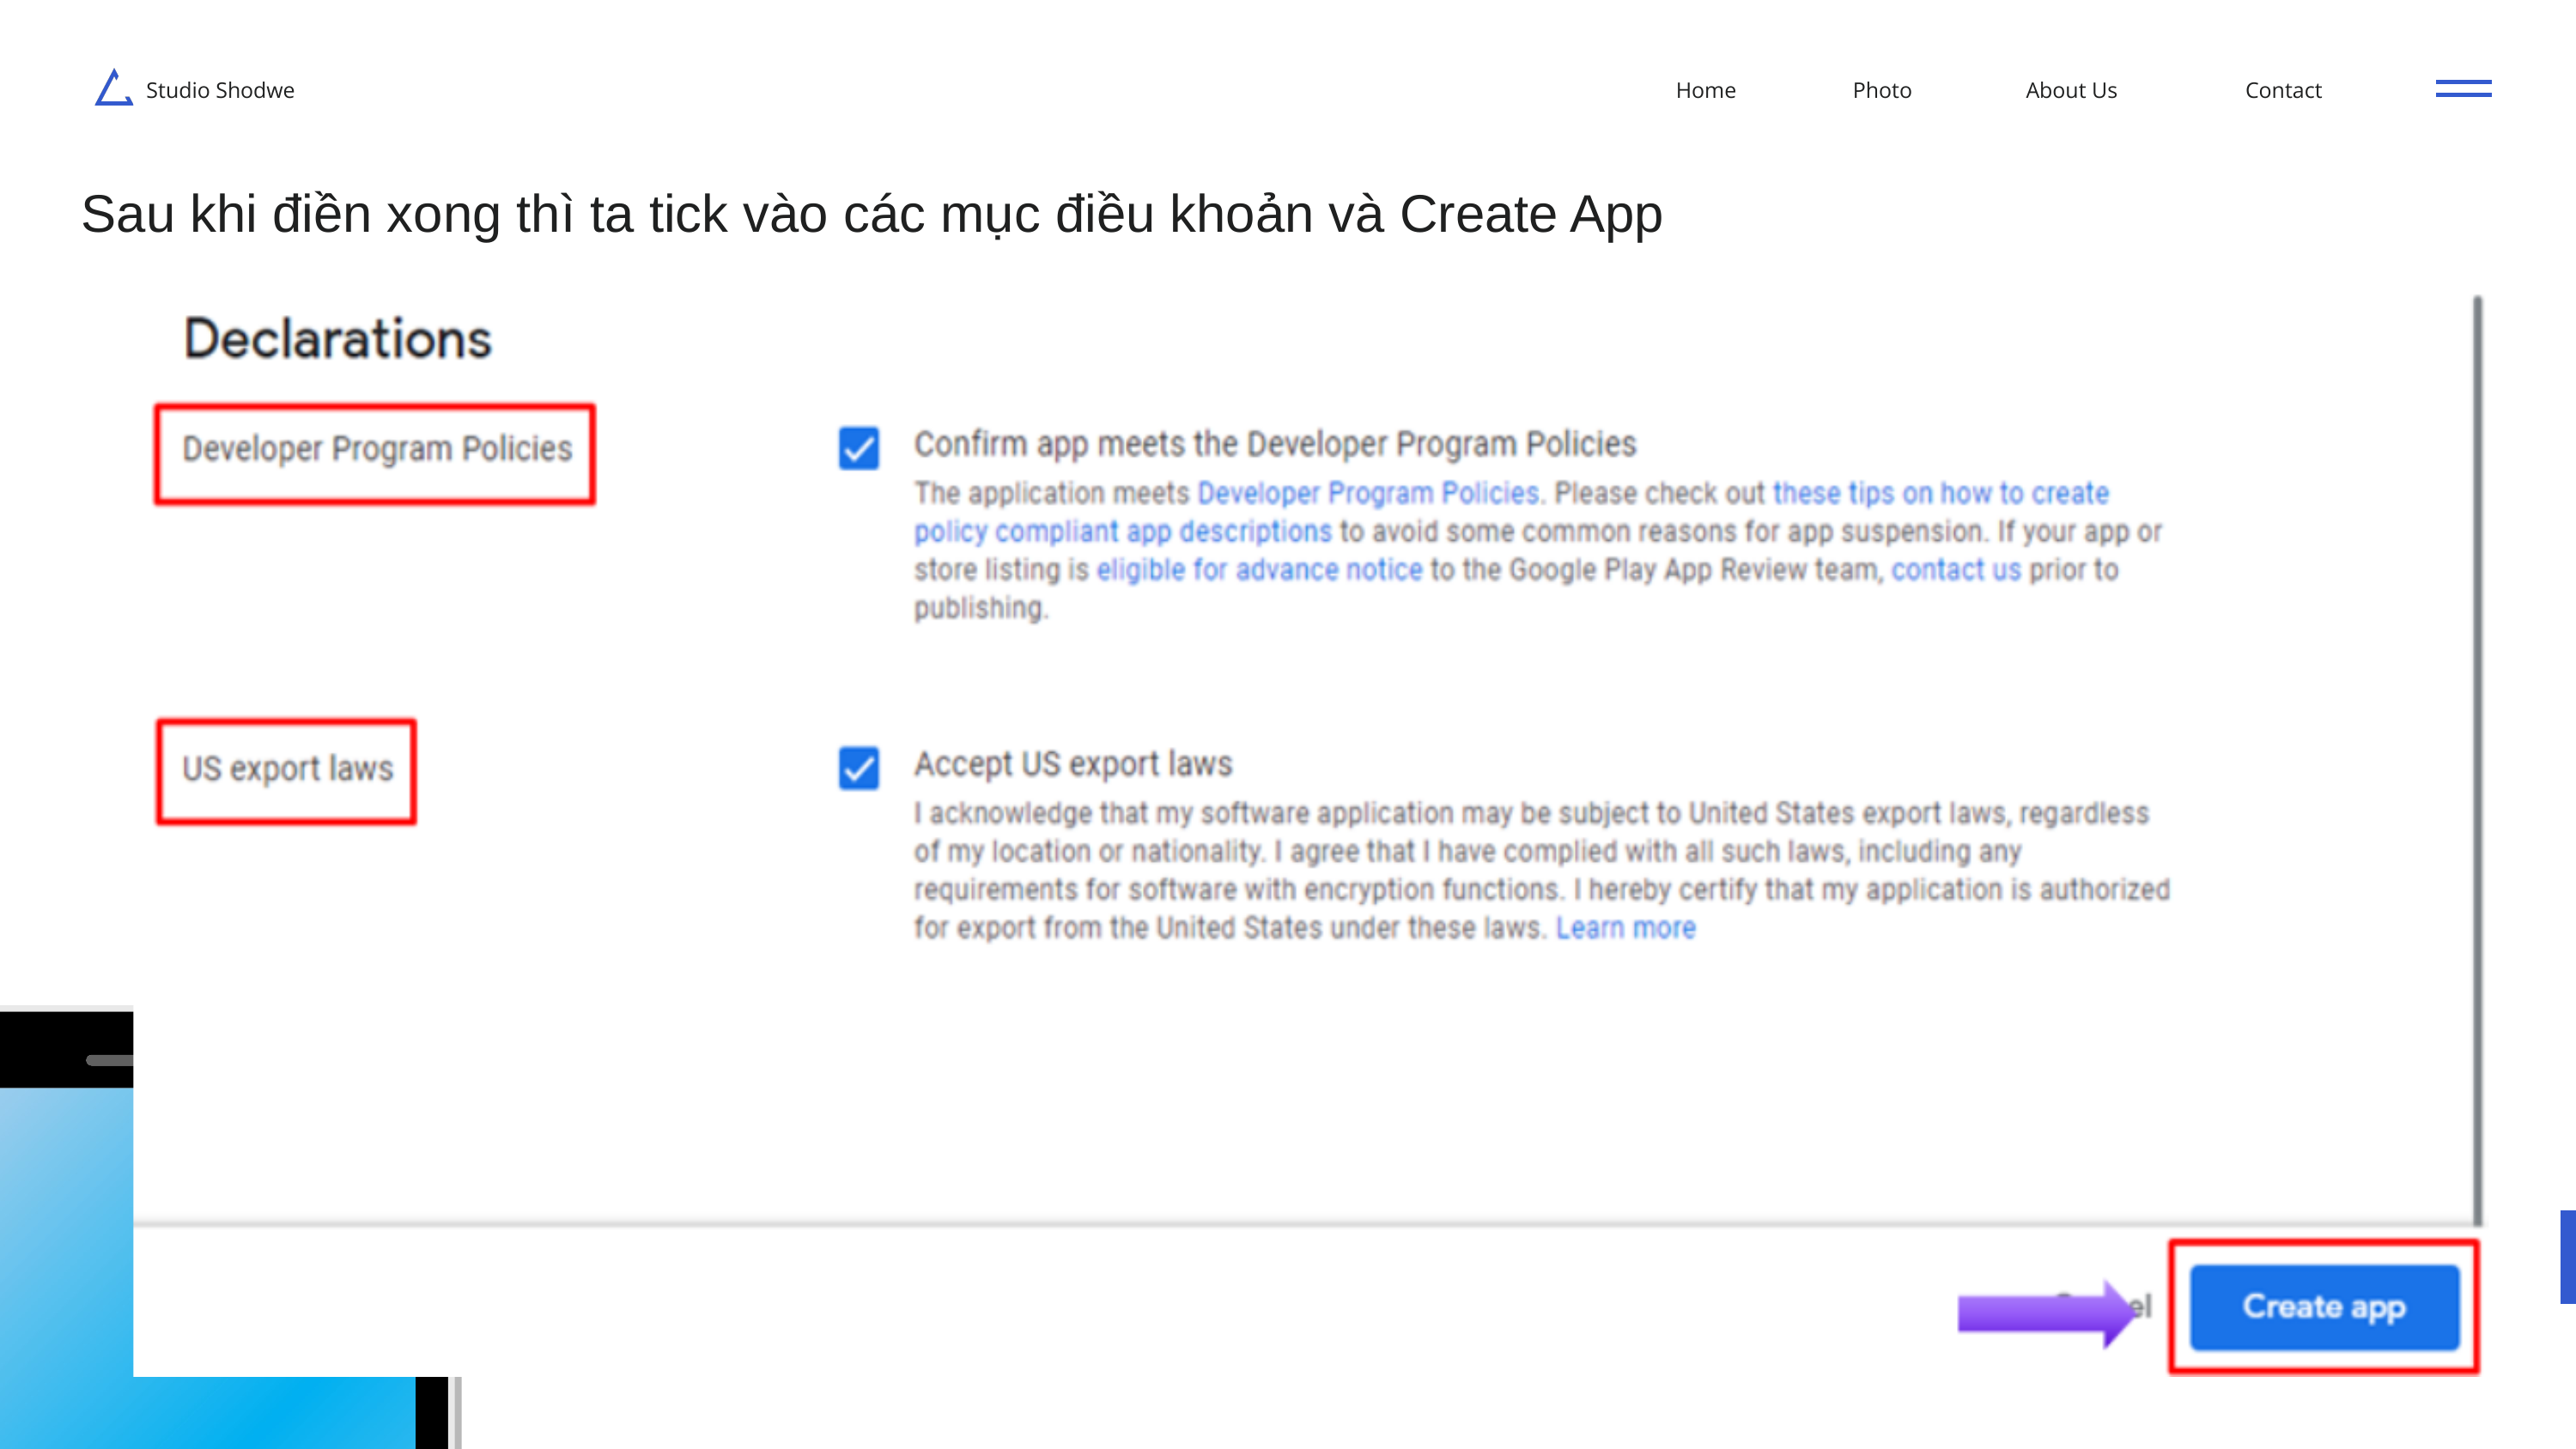

Studio Shodwe
Home
Photo
About Us
Contact

Sau khi điền xong thì ta tick vào các mục điều khoản và Create App